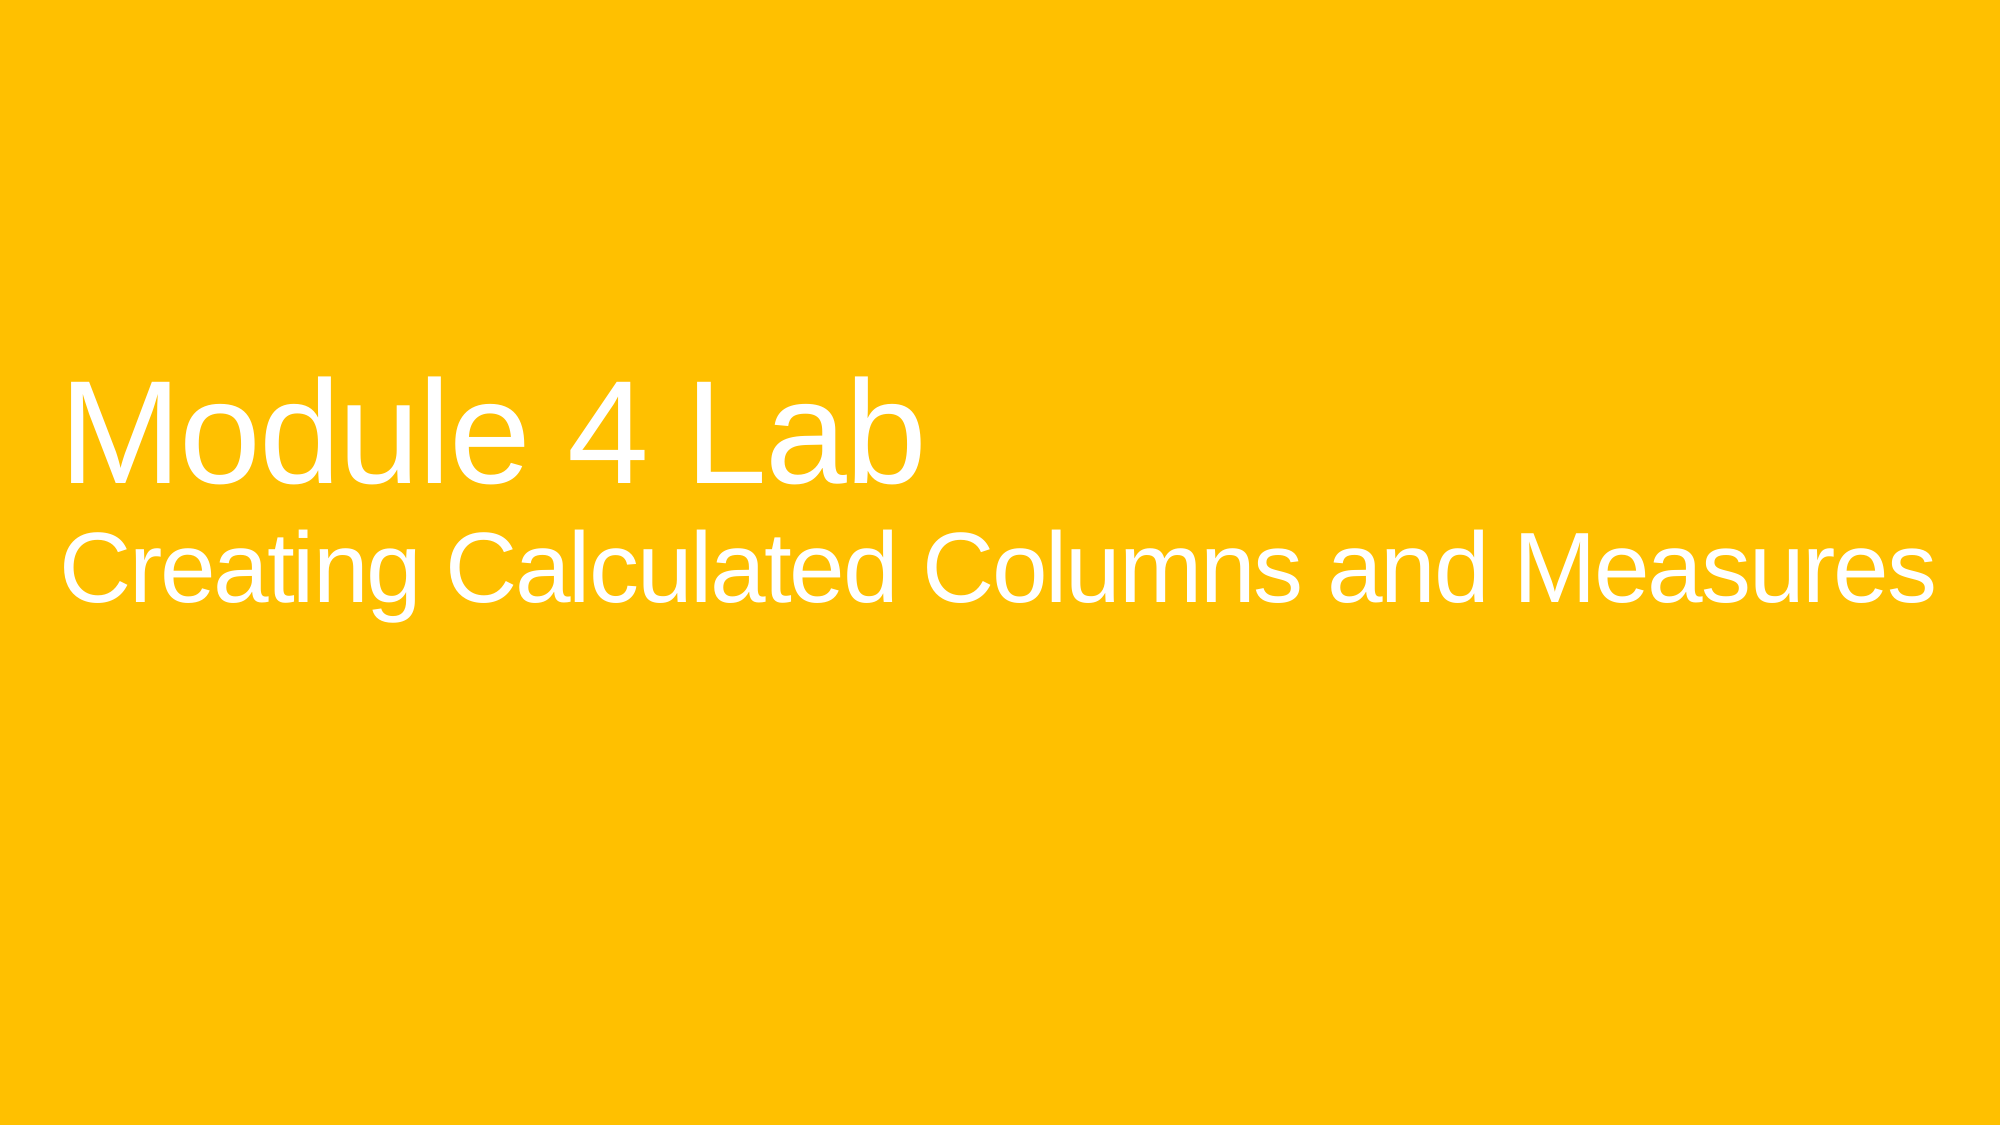

# Module 4 Lab Creating Calculated Columns and Measures